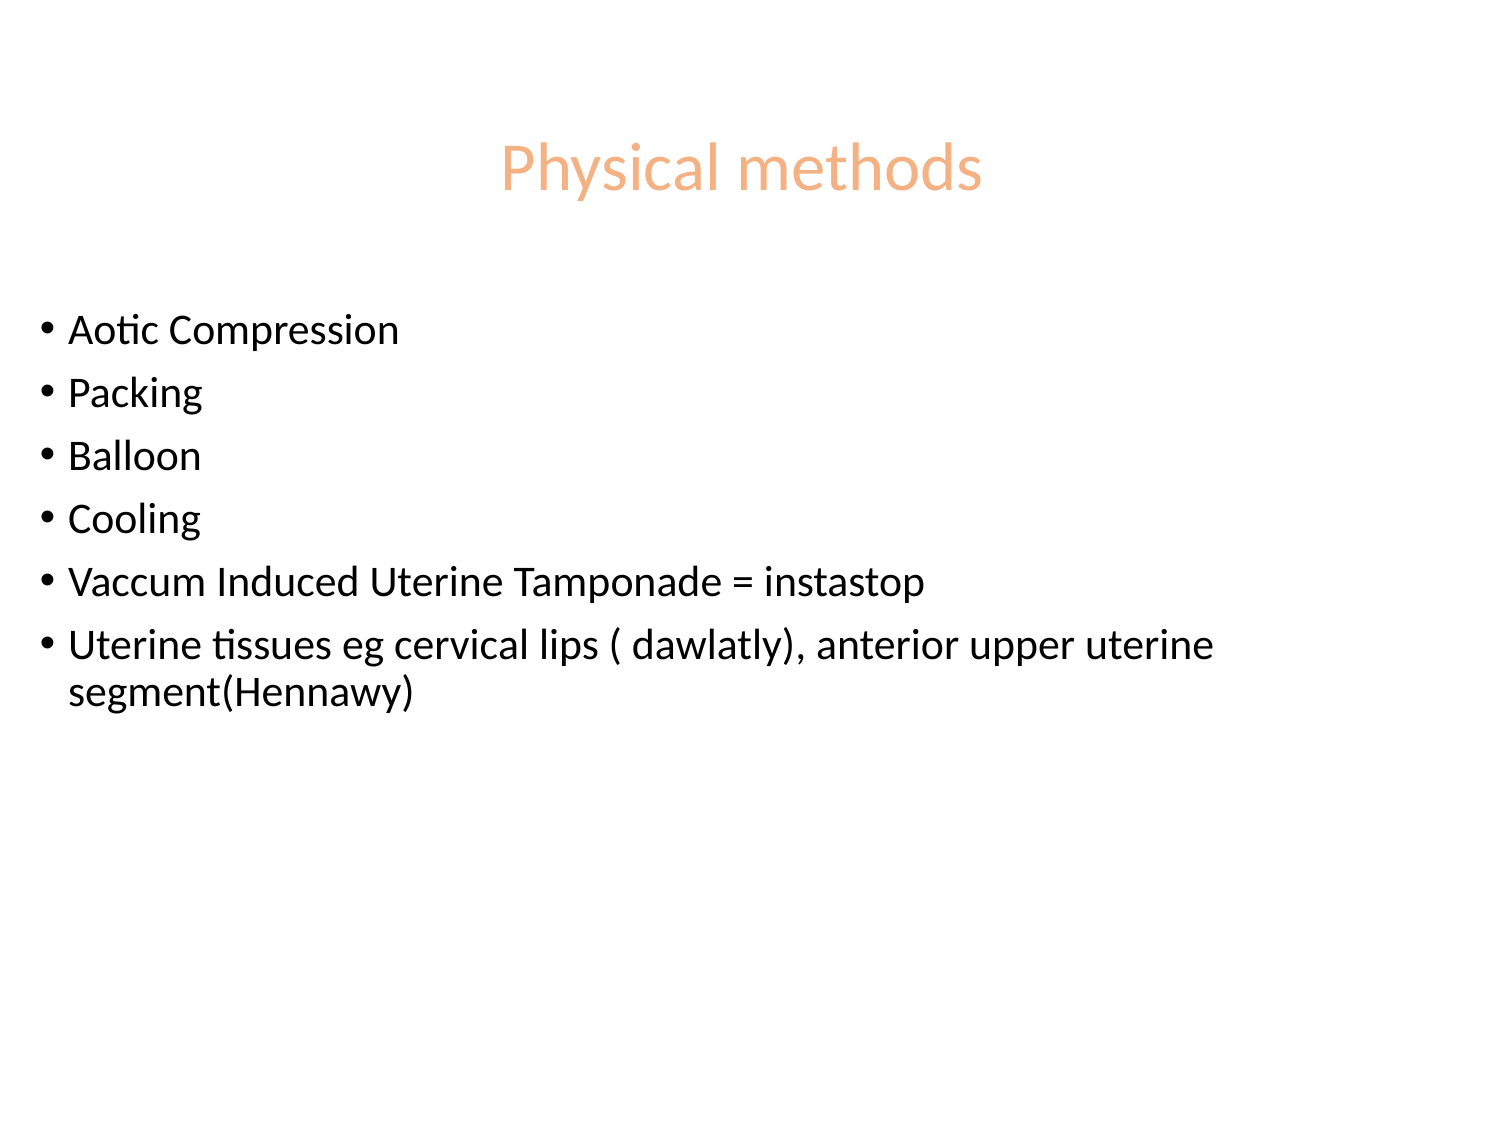

# Physical methods
Aotic Compression
Packing
Balloon
Cooling
Vaccum Induced Uterine Tamponade = instastop
Uterine tissues eg cervical lips ( dawlatly), anterior upper uterine segment(Hennawy)